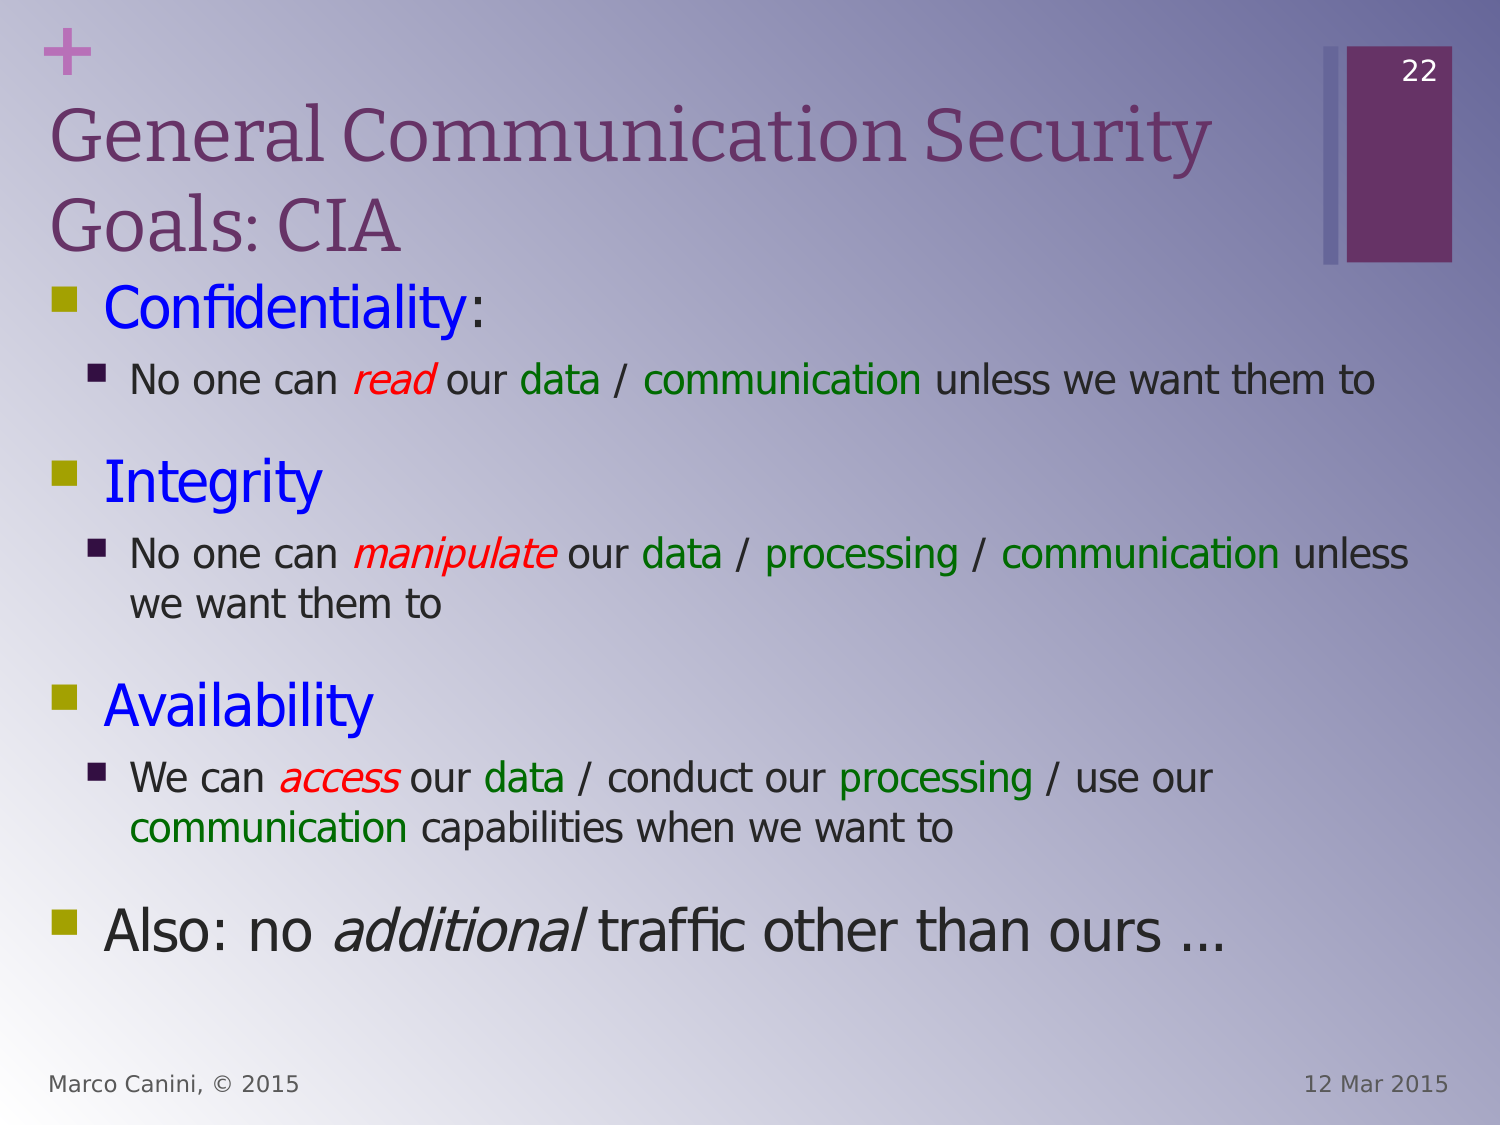

22
# General Communication Security Goals: CIA
Confidentiality:
No one can read our data / communication unless we want them to
Integrity
No one can manipulate our data / processing / communication unless we want them to
Availability
We can access our data / conduct our processing / use our communication capabilities when we want to
Also: no additional traffic other than ours …
Marco Canini, © 2015
12 Mar 2015